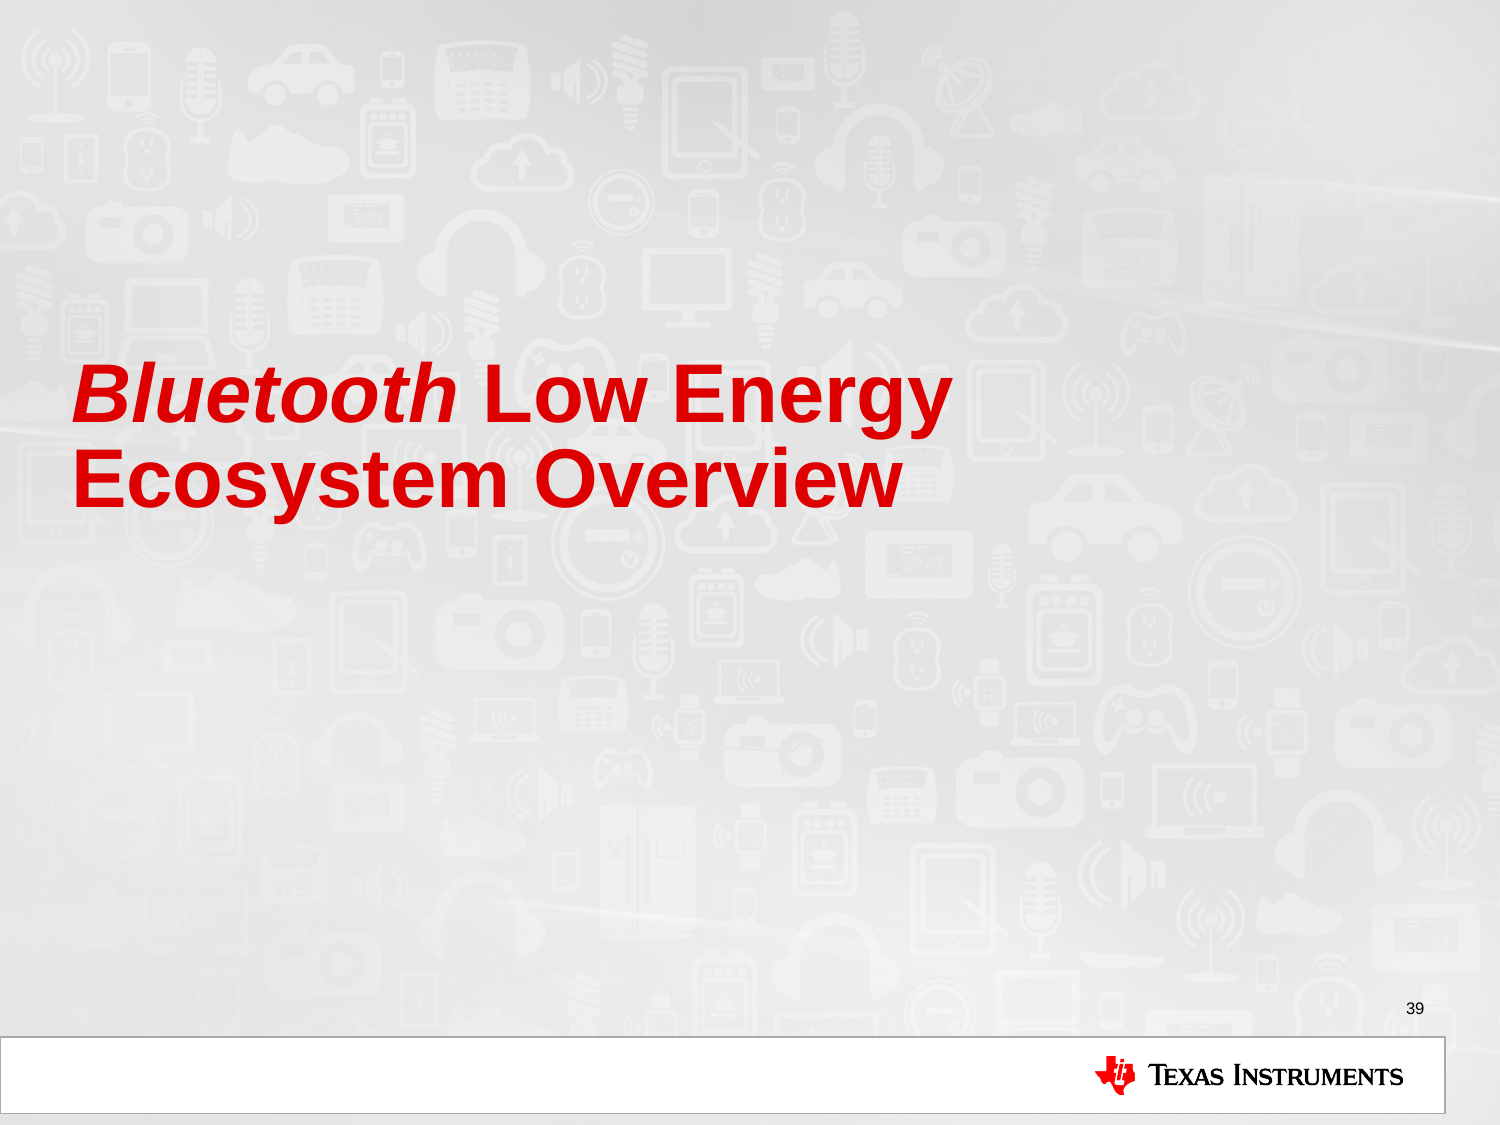

# Bluetooth Low Energy Ecosystem Overview
39